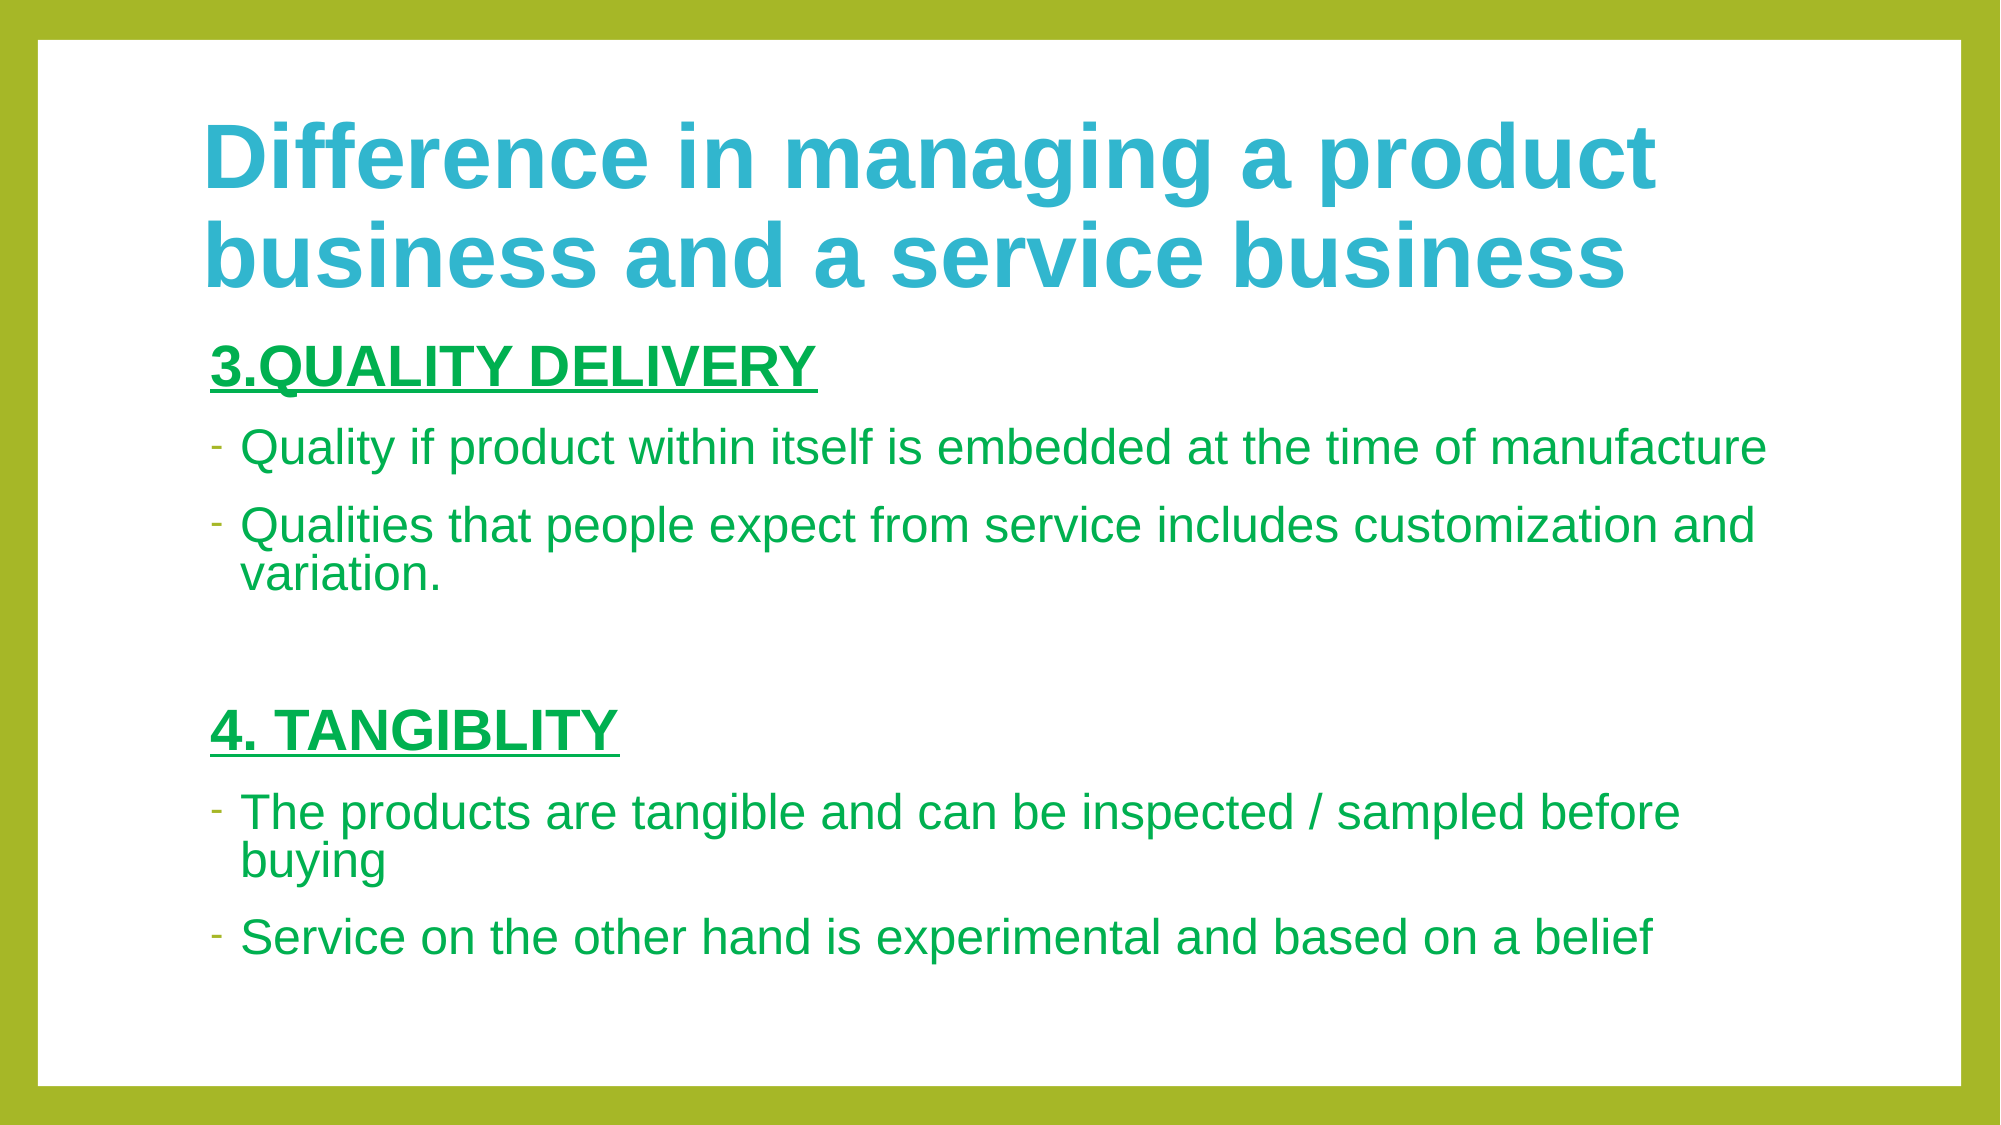

# Difference in managing a product business and a service business
3.QUALITY DELIVERY
Quality if product within itself is embedded at the time of manufacture
Qualities that people expect from service includes customization and variation.

4. TANGIBLITY
The products are tangible and can be inspected / sampled before buying
Service on the other hand is experimental and based on a belief